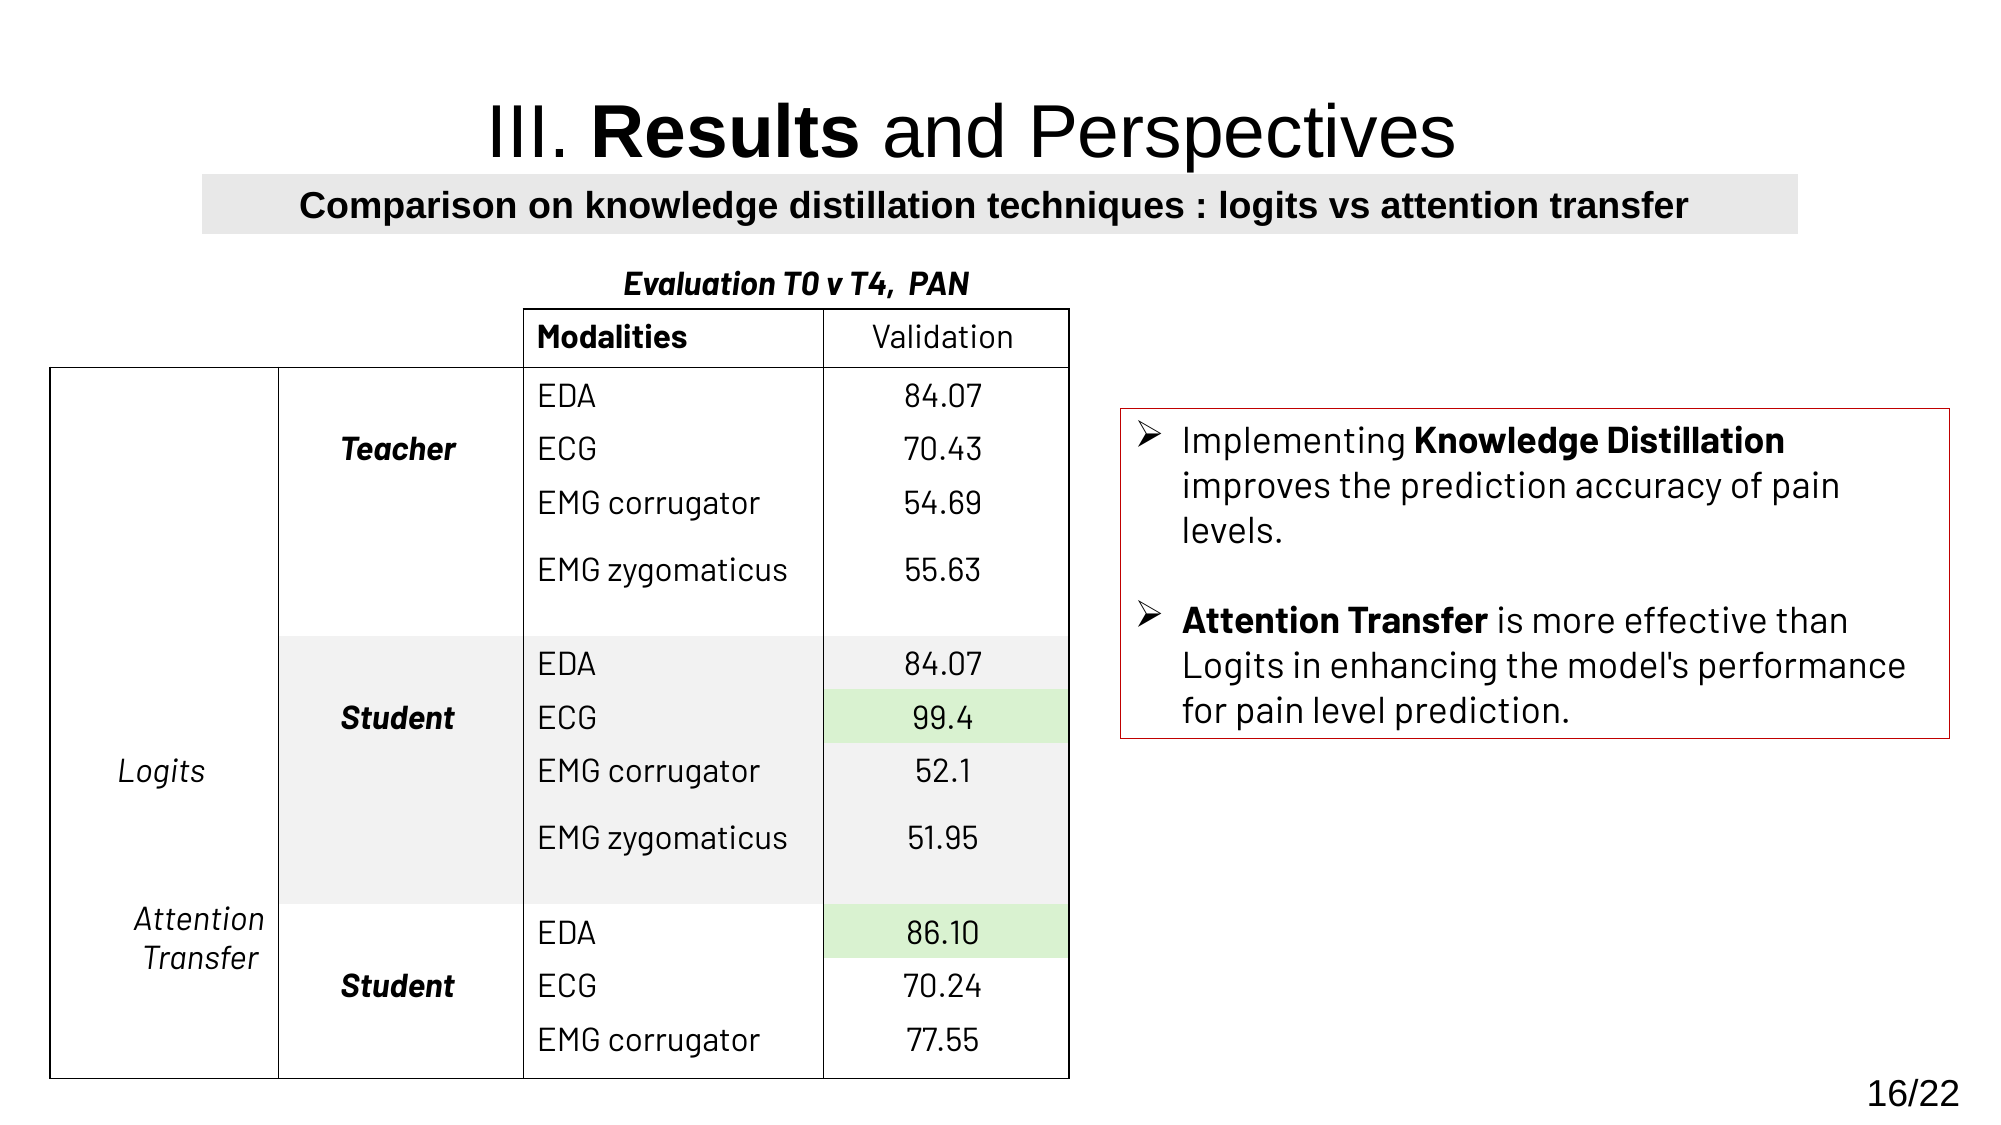

III. Results and Perspectives
Comparison on knowledge distillation techniques : logits vs attention transfer
|  |  | Evaluation T0 v T4, PAN |  |
| --- | --- | --- | --- |
|  |  | Modalities | Validation |
|  |  | EDA | 84.07 |
|  | Teacher | ECG | 70.43 |
|  |  | EMG corrugator | 54.69 |
|  |  | EMG zygomaticus | 55.63 |
|  |  | EDA | 84.07 |
|  | Student | ECG | 99.4 |
| Logits |  | EMG corrugator | 52.1 |
| Attention Transfer |  | EMG zygomaticus | 51.95 |
|  |  | EDA | 86.10 |
|  | Student | ECG | 70.24 |
|  |  | EMG corrugator | 77.55 |
Implementing Knowledge Distillation improves the prediction accuracy of pain levels.

Attention Transfer is more effective than Logits in enhancing the model's performance for pain level prediction.
16/22